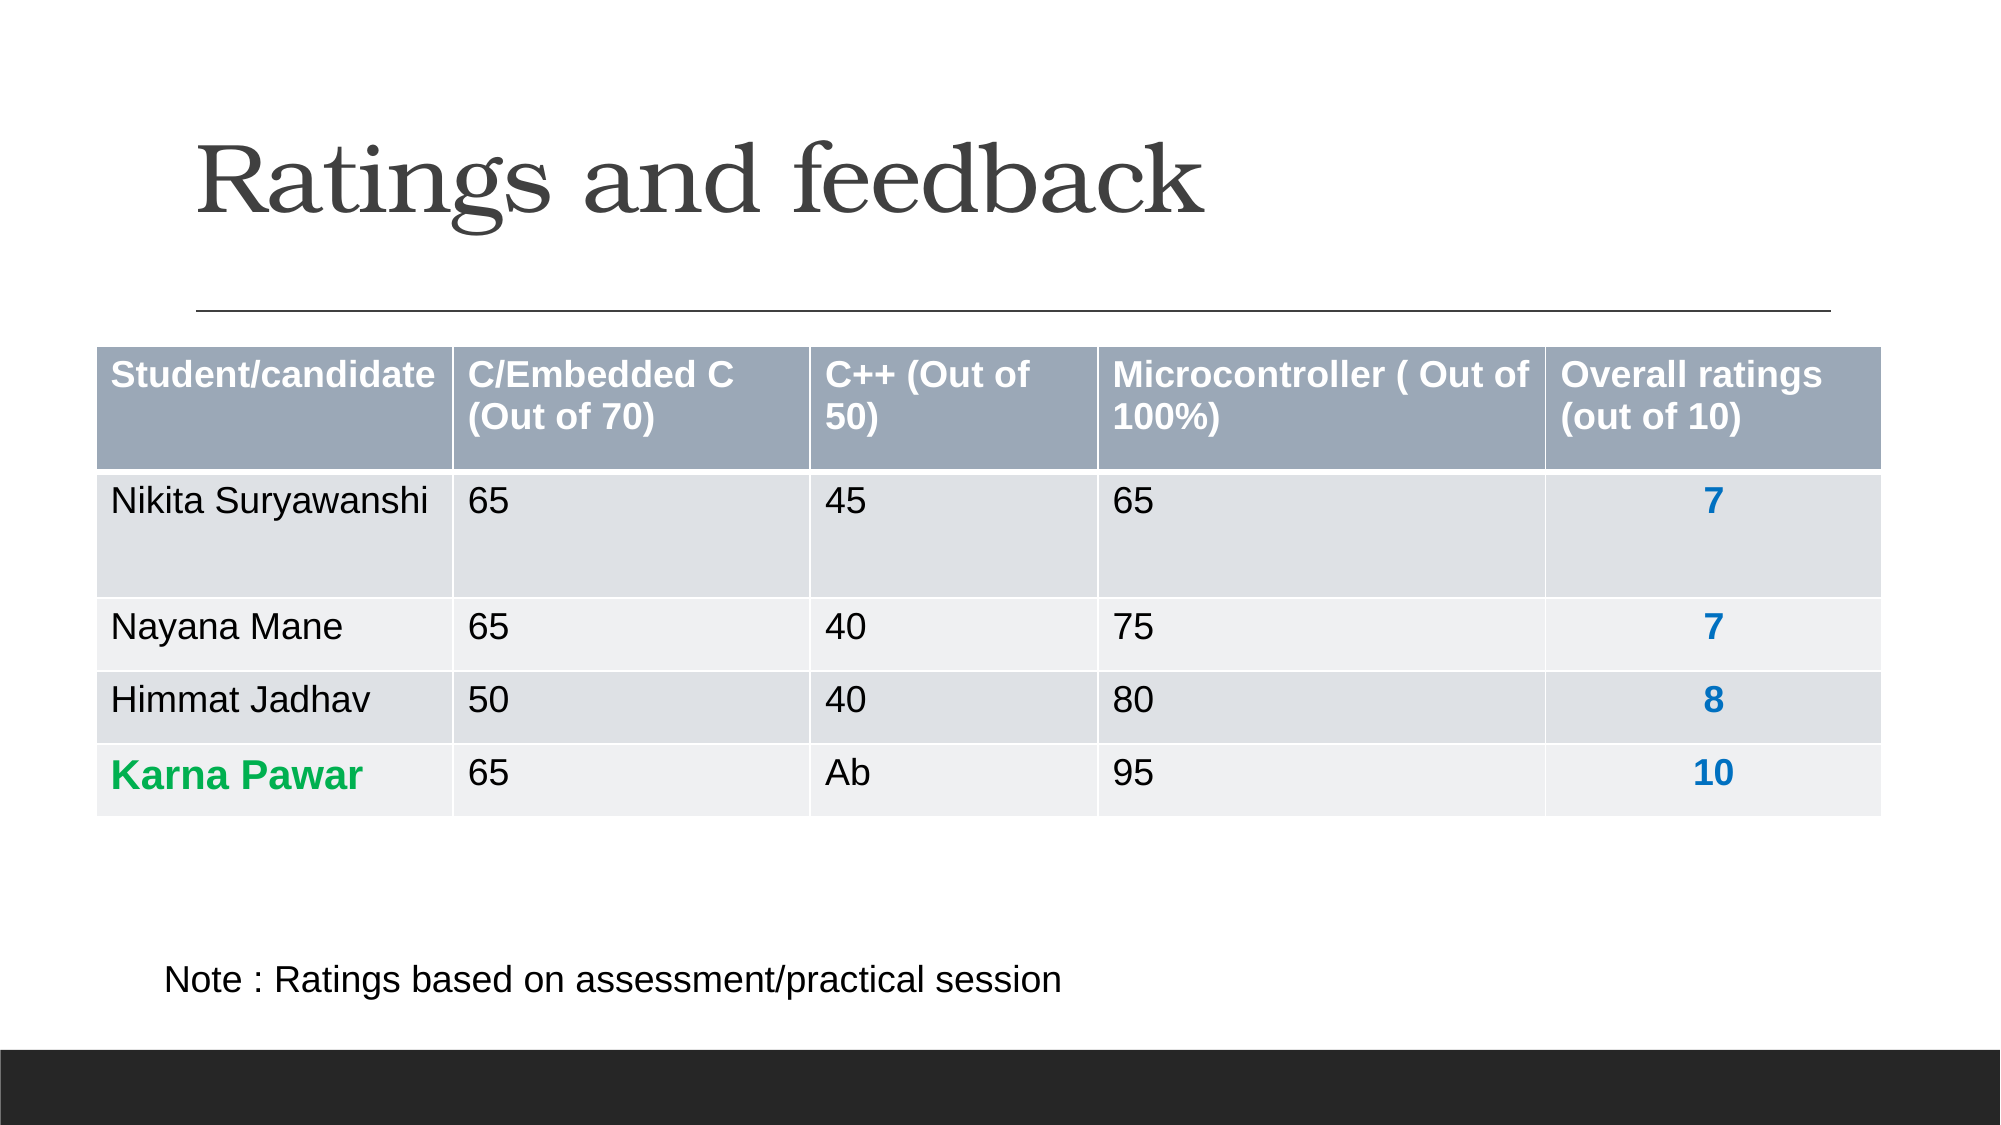

# Ratings and feedback
| Student/candidate | C/Embedded C (Out of 70) | C++ (Out of 50) | Microcontroller ( Out of 100%) | Overall ratings (out of 10) |
| --- | --- | --- | --- | --- |
| Nikita Suryawanshi | 65 | 45 | 65 | 7 |
| Nayana Mane | 65 | 40 | 75 | 7 |
| Himmat Jadhav | 50 | 40 | 80 | 8 |
| Karna Pawar | 65 | Ab | 95 | 10 |
Note : Ratings based on assessment/practical session